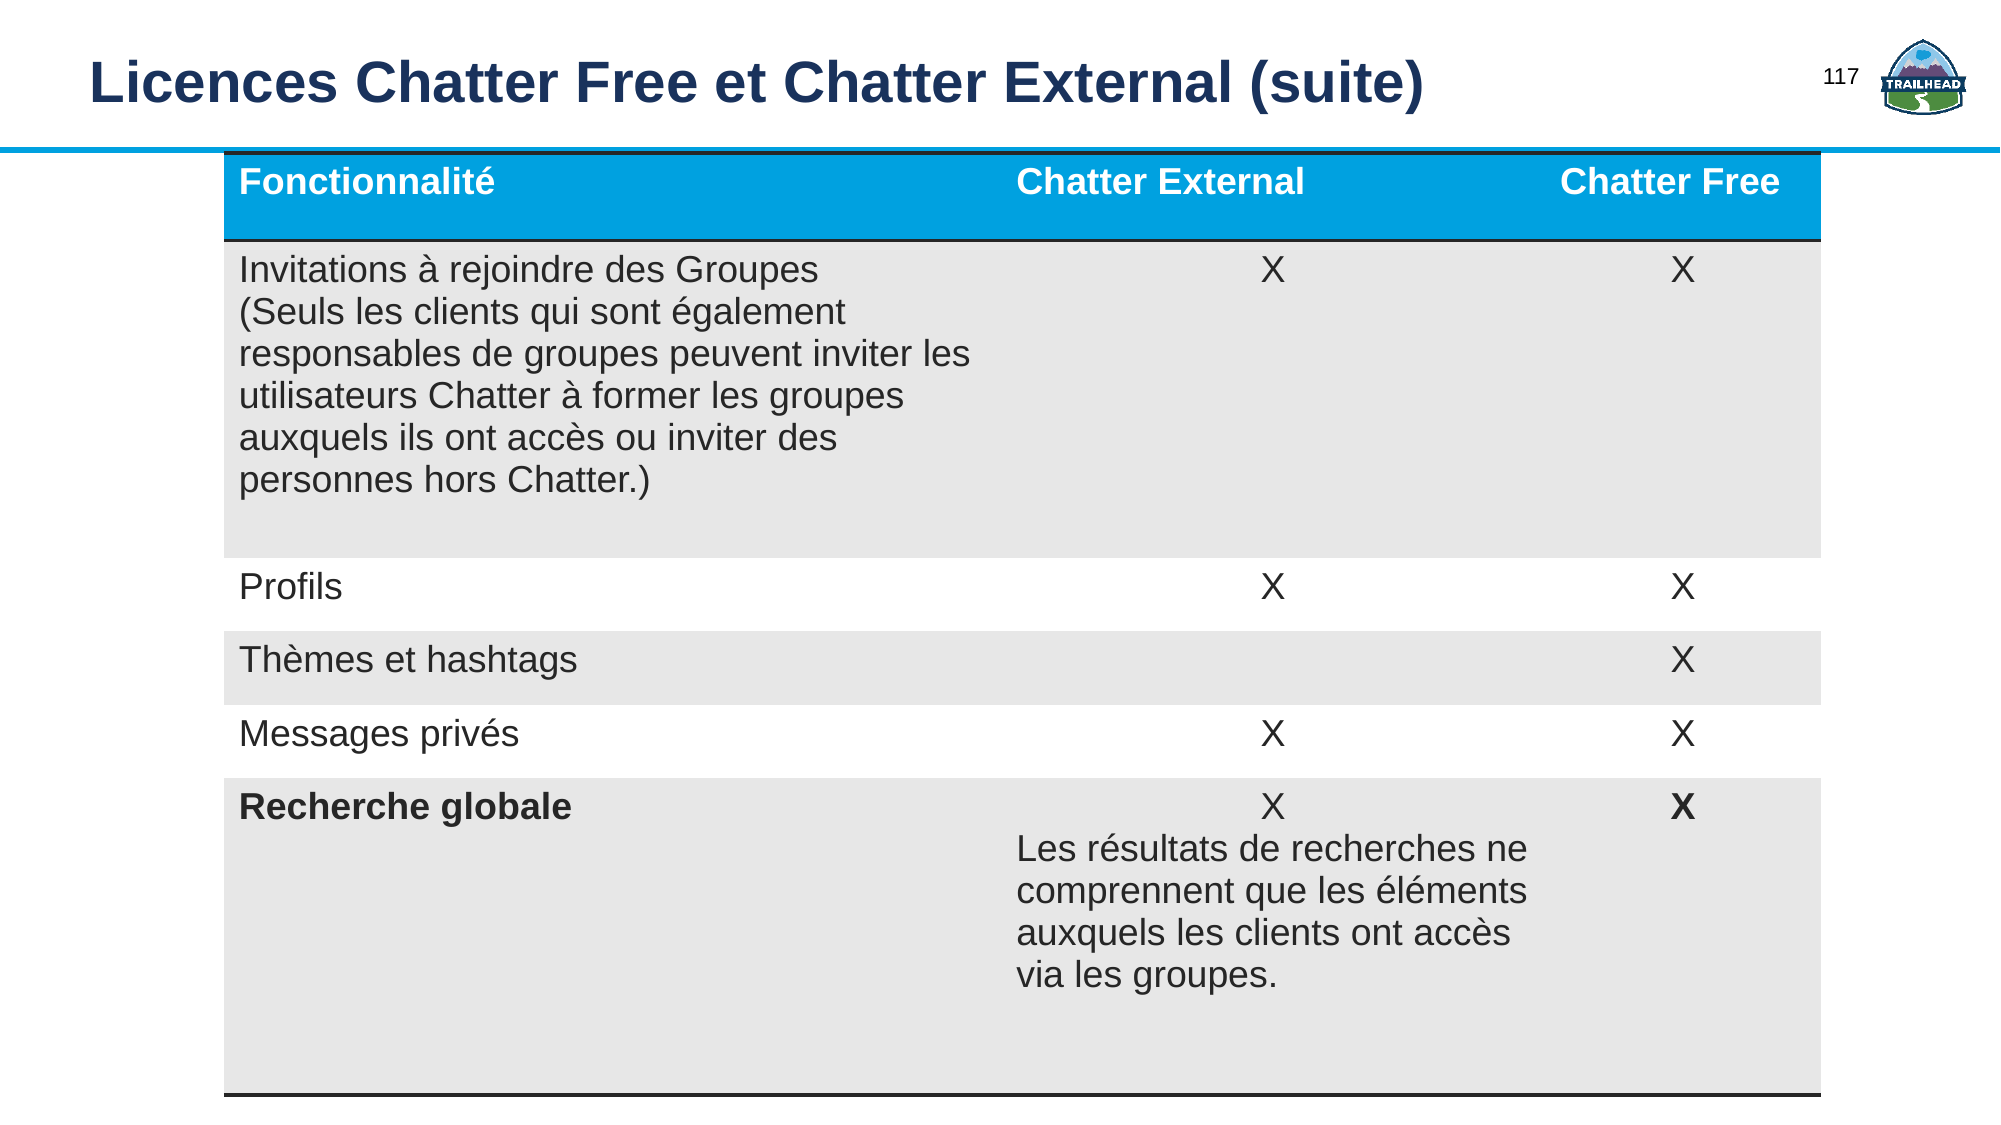

Licences Chatter Free et Chatter External (suite)

117
| Fonctionnalité | Chatter External | Chatter Free |
| --- | --- | --- |
| Invitations à rejoindre des Groupes (Seuls les clients qui sont également responsables de groupes peuvent inviter les utilisateurs Chatter à former les groupes auxquels ils ont accès ou inviter des personnes hors Chatter.) | X | X |
| Profils | X | X |
| Thèmes et hashtags |  | X |
| Messages privés | X | X |
| Recherche globale | X Les résultats de recherches ne comprennent que les éléments auxquels les clients ont accès via les groupes. | X |